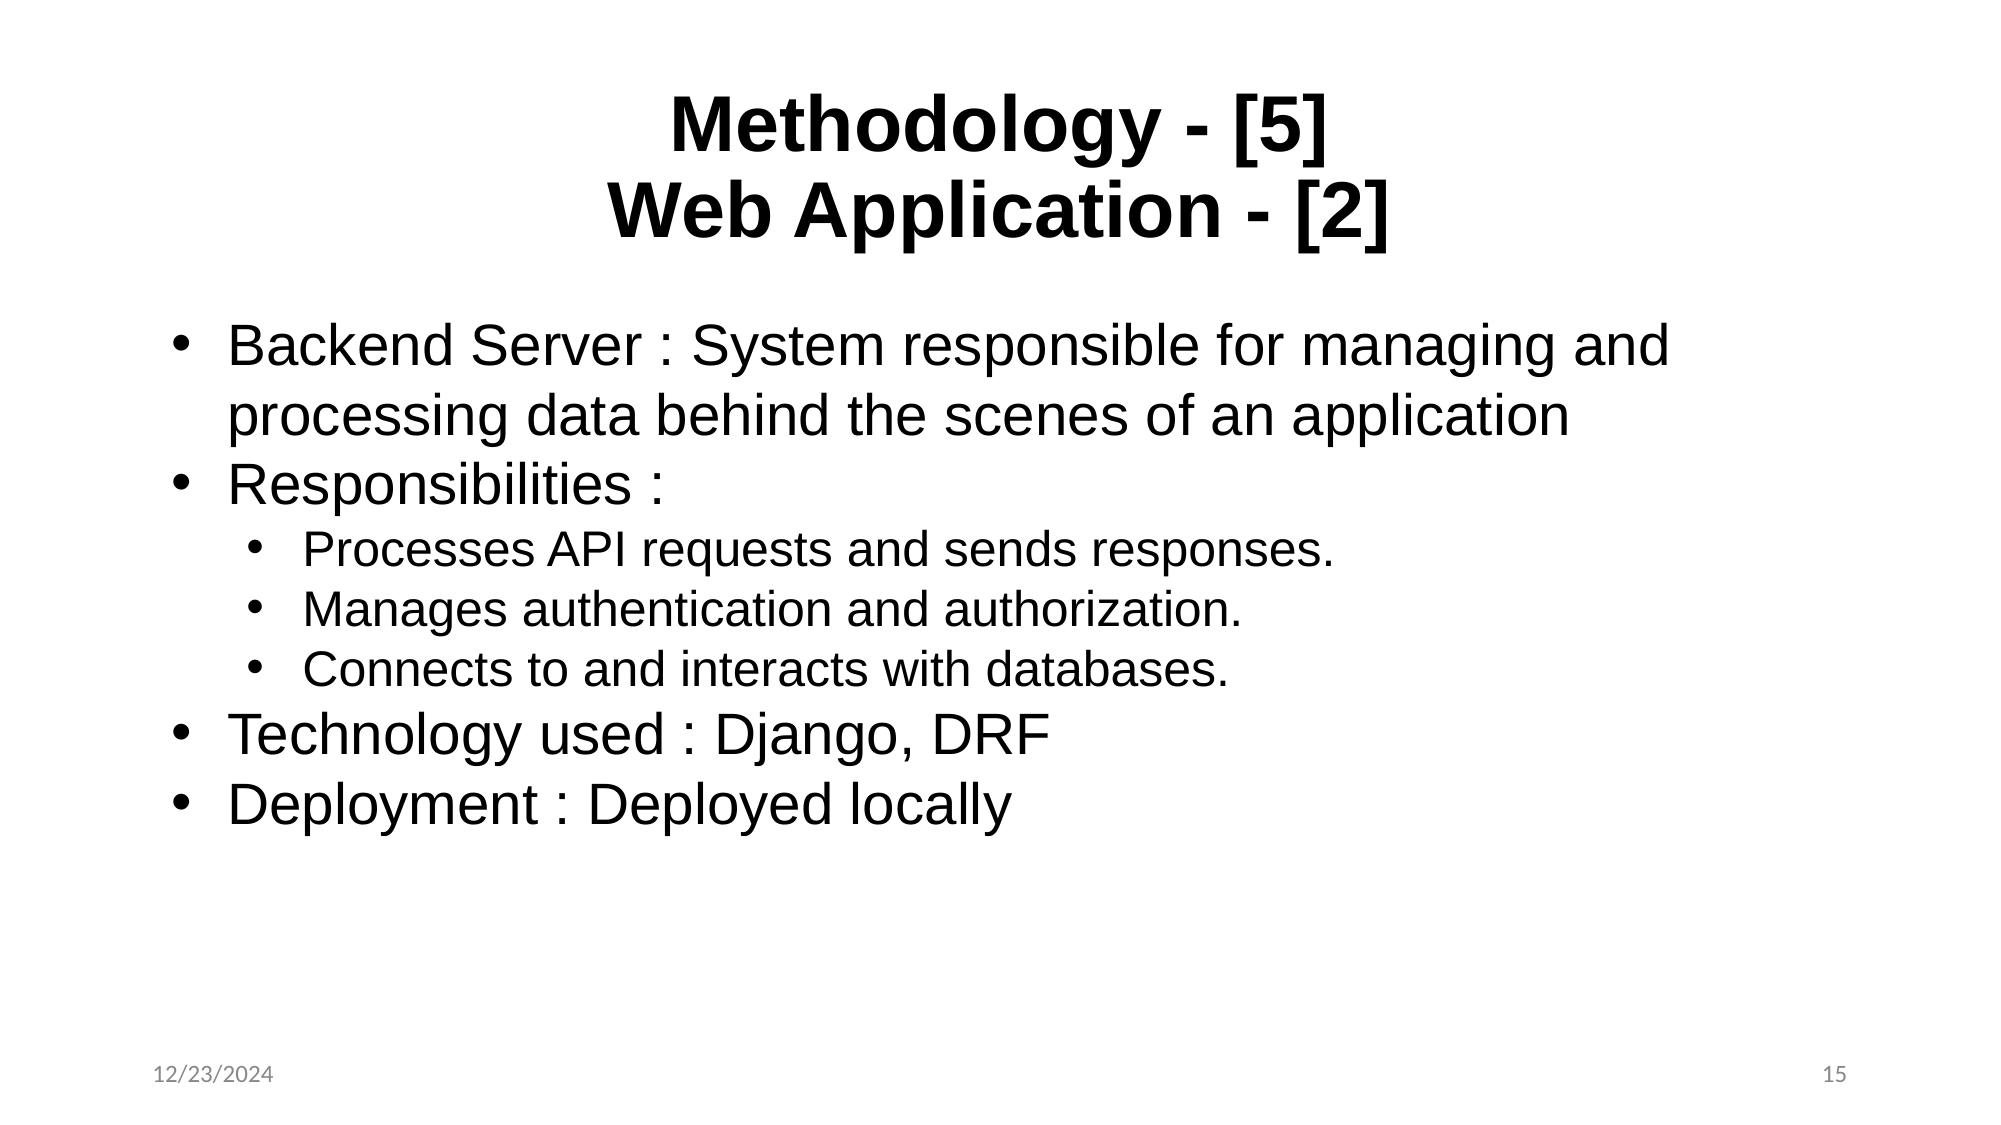

# Methodology - [5]
Web Application - [2]
Backend Server : System responsible for managing and processing data behind the scenes of an application
Responsibilities :
Processes API requests and sends responses.
Manages authentication and authorization.
Connects to and interacts with databases.
Technology used : Django, DRF
Deployment : Deployed locally
12/23/2024
15